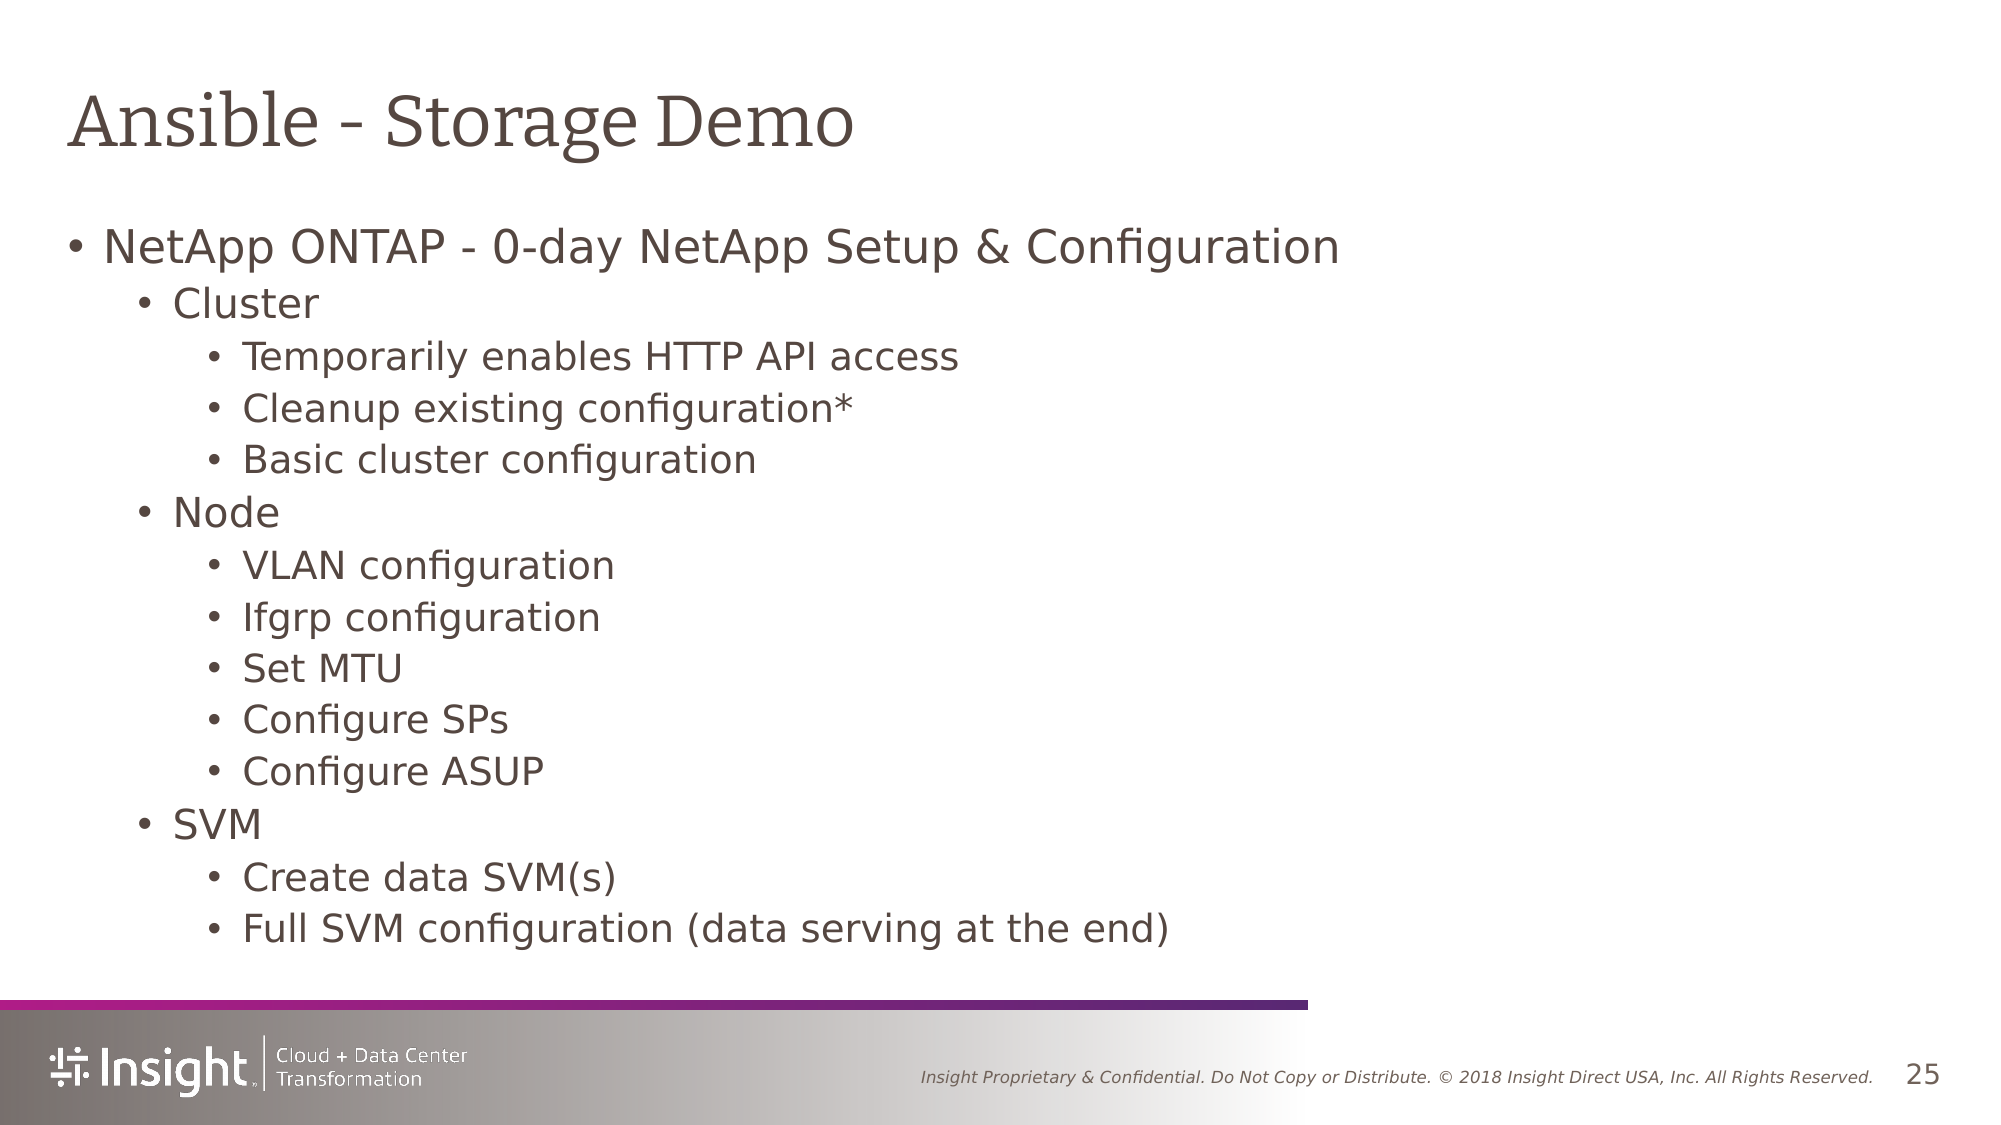

# Ansible - Storage Demo
NetApp ONTAP - 0-day NetApp Setup & Configuration
Cluster
Temporarily enables HTTP API access
Cleanup existing configuration*
Basic cluster configuration
Node
VLAN configuration
Ifgrp configuration
Set MTU
Configure SPs
Configure ASUP
SVM
Create data SVM(s)
Full SVM configuration (data serving at the end)